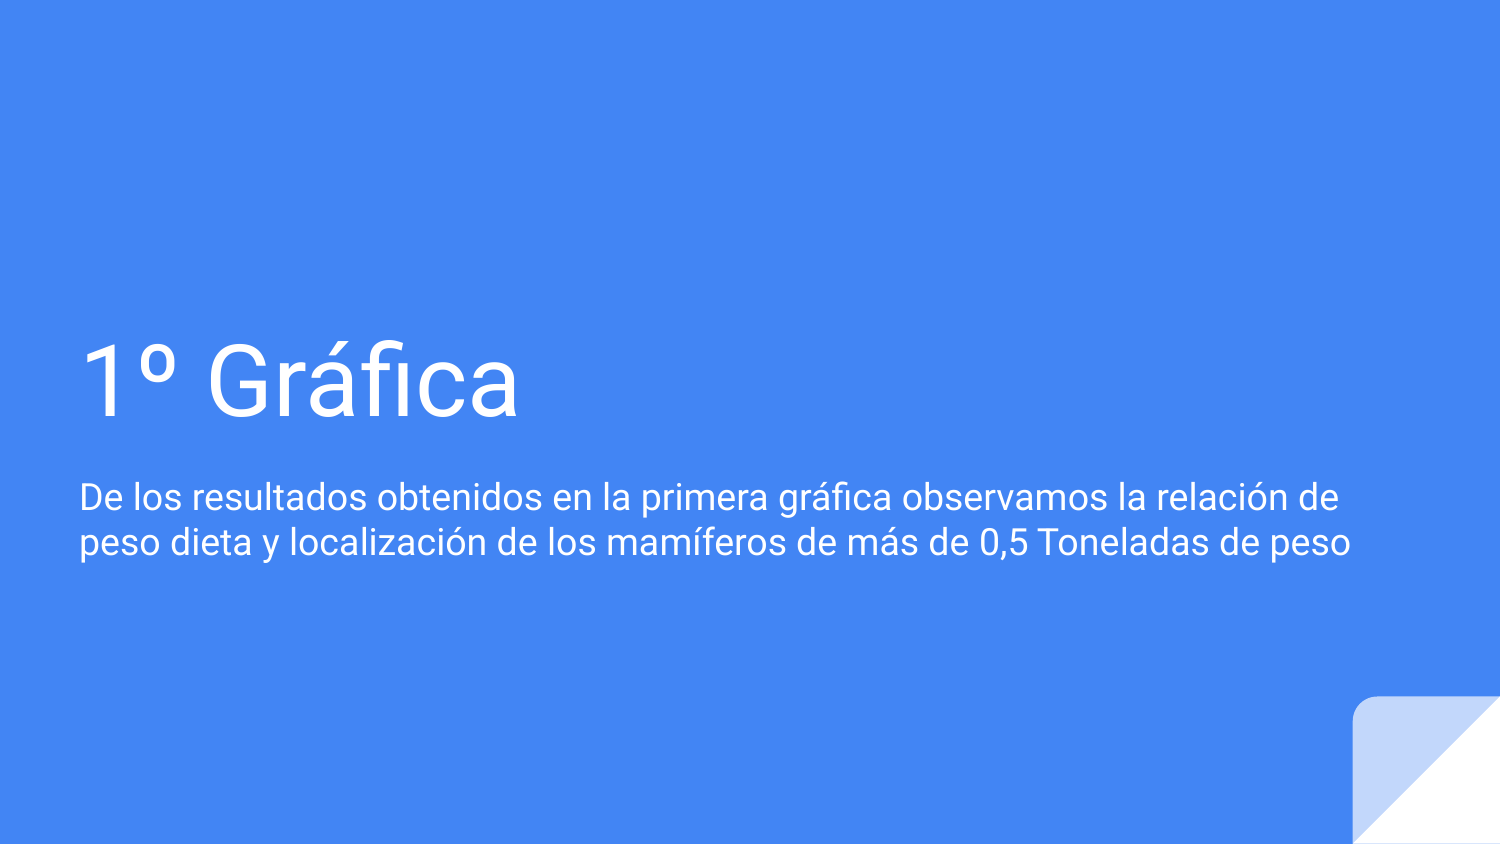

# 1º Gráfica
De los resultados obtenidos en la primera gráfica observamos la relación de
peso dieta y localización de los mamíferos de más de 0,5 Toneladas de peso